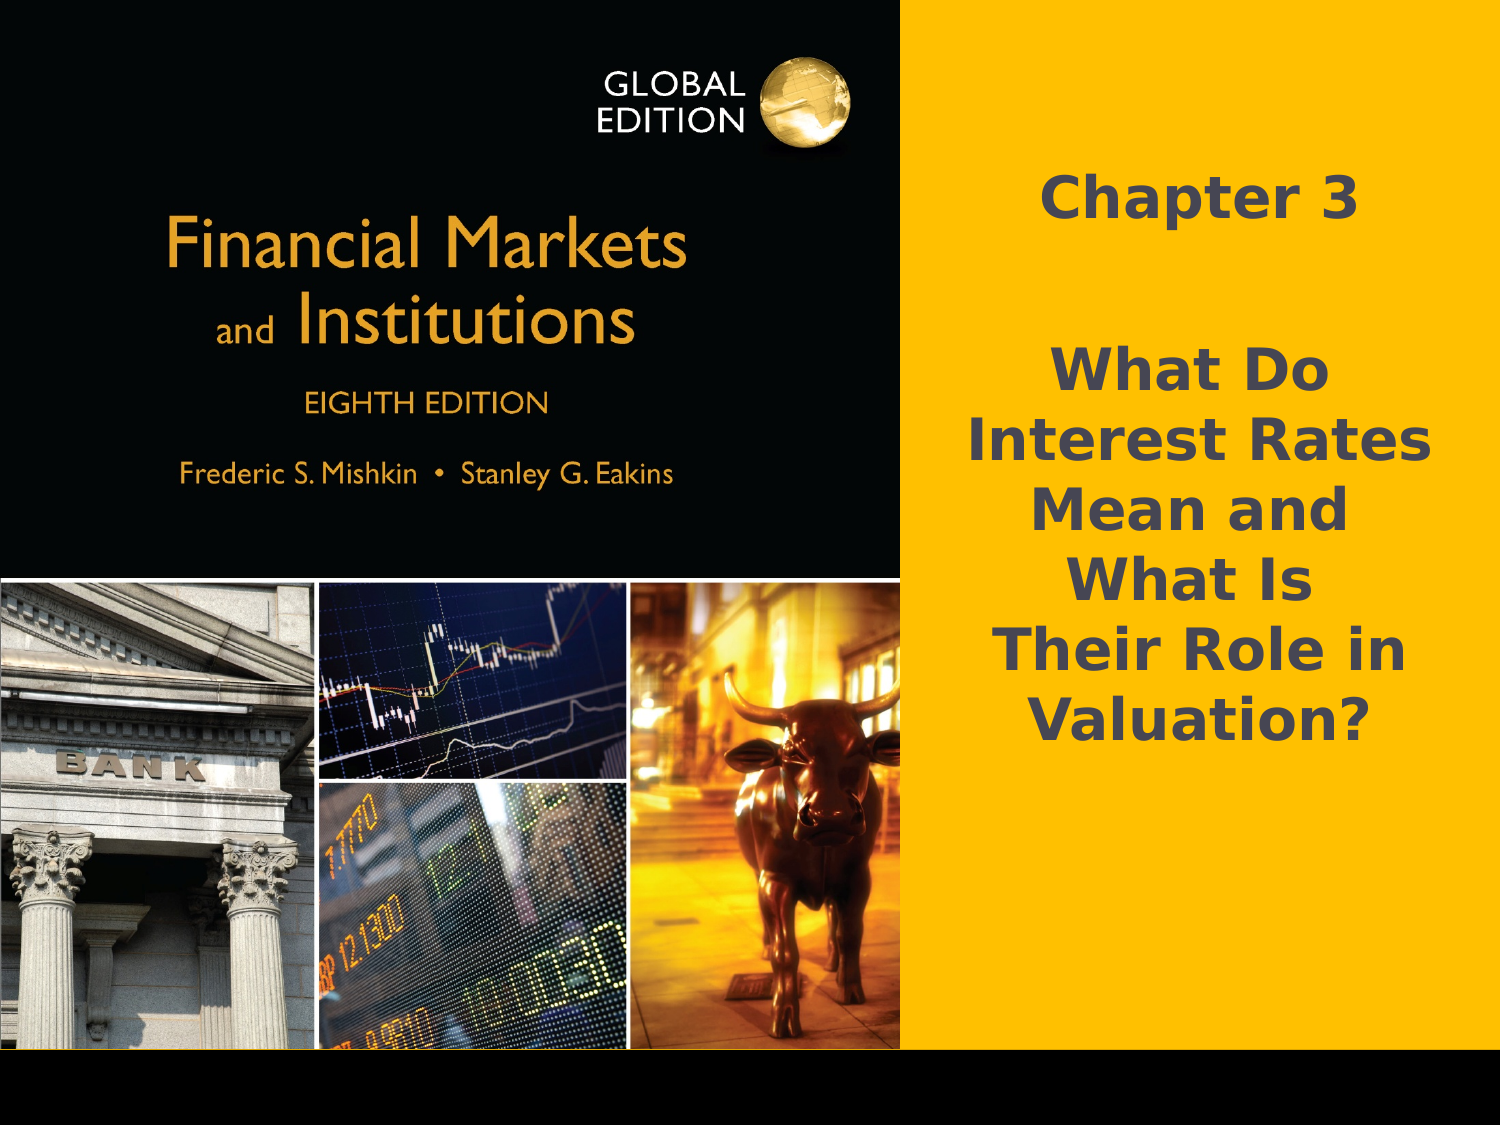

Chapter 3
What Do
Interest Rates Mean and
What Is
Their Role in
Valuation?